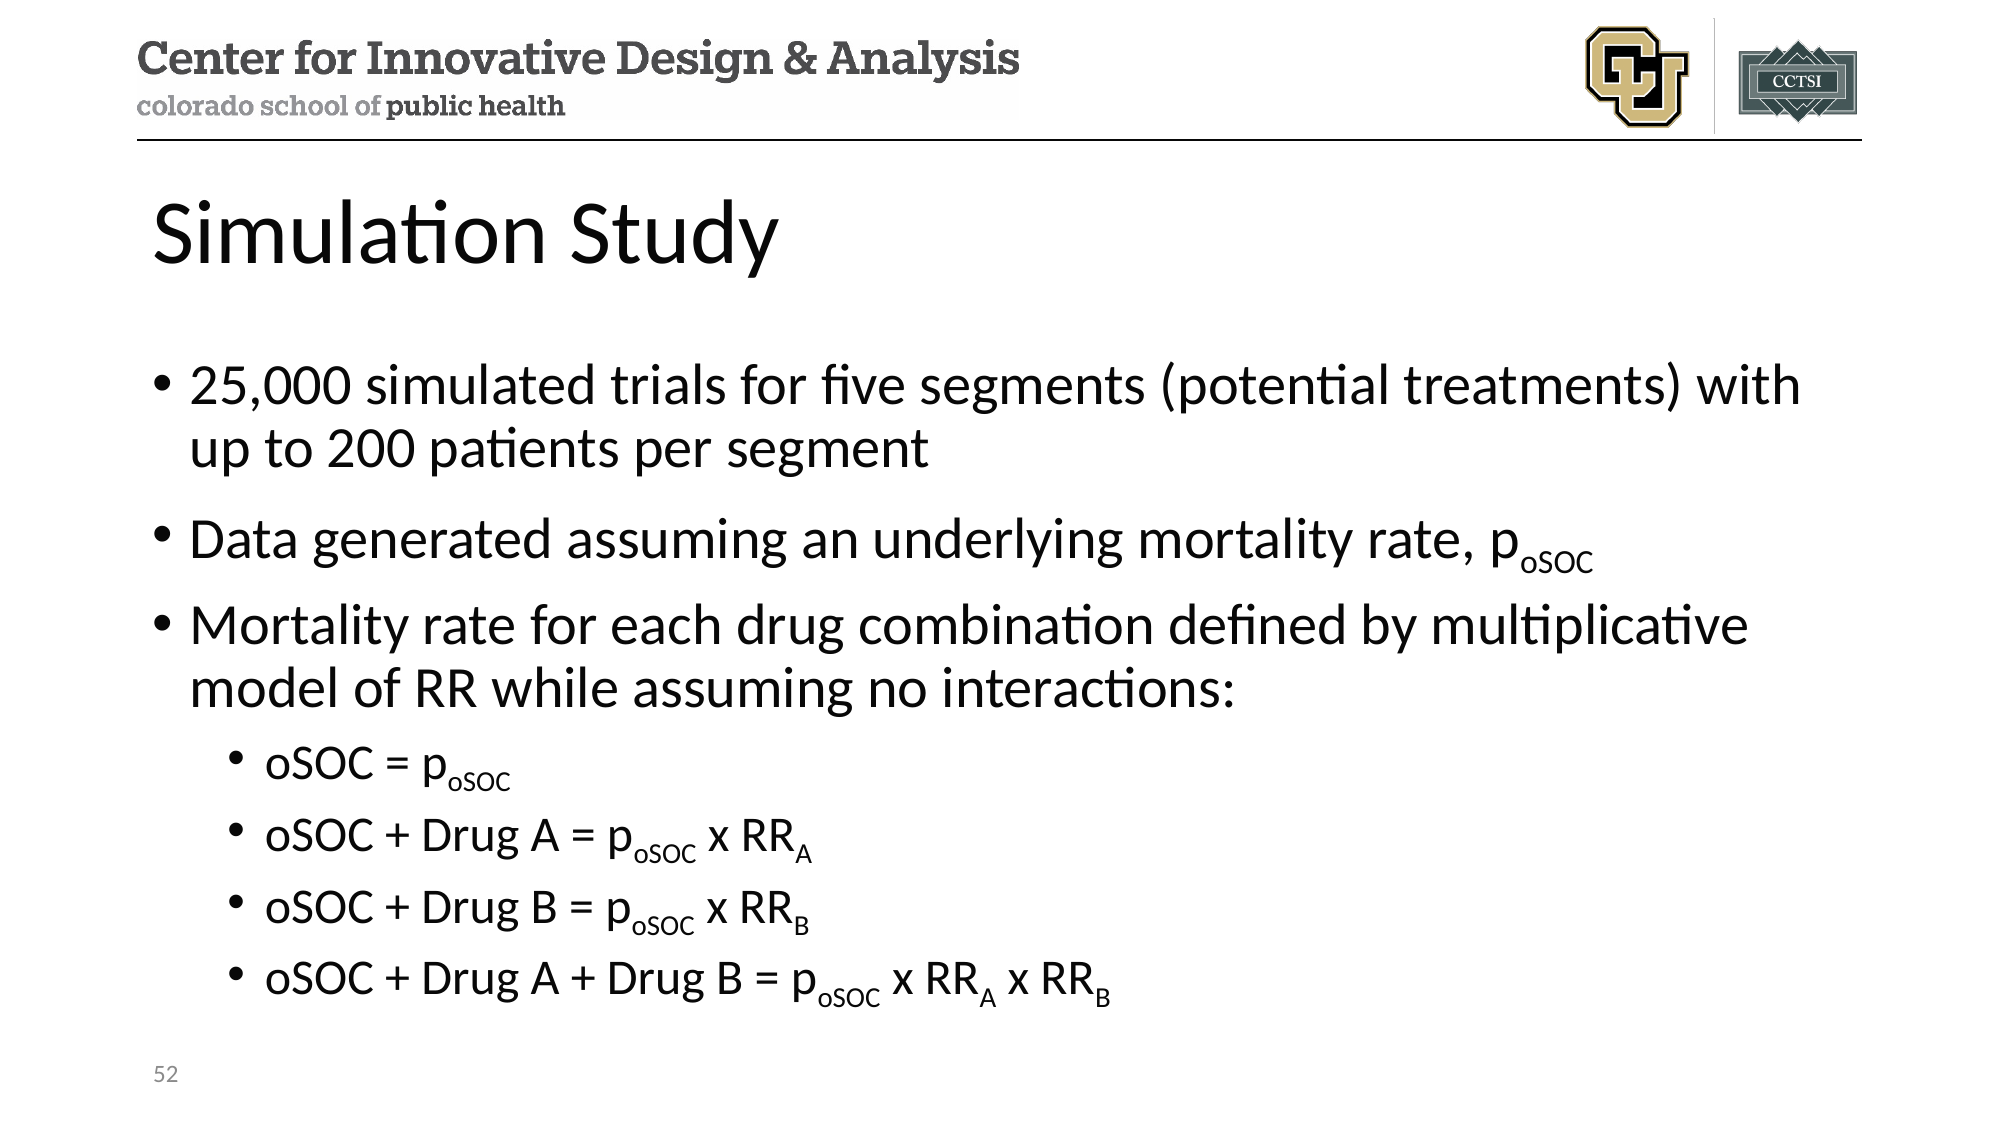

# Simulation Study
25,000 simulated trials for five segments (potential treatments) with up to 200 patients per segment
Data generated assuming an underlying mortality rate, poSOC
Mortality rate for each drug combination defined by multiplicative model of RR while assuming no interactions:
oSOC = poSOC
oSOC + Drug A = poSOC x RRA
oSOC + Drug B = poSOC x RRB
oSOC + Drug A + Drug B = poSOC x RRA x RRB

52